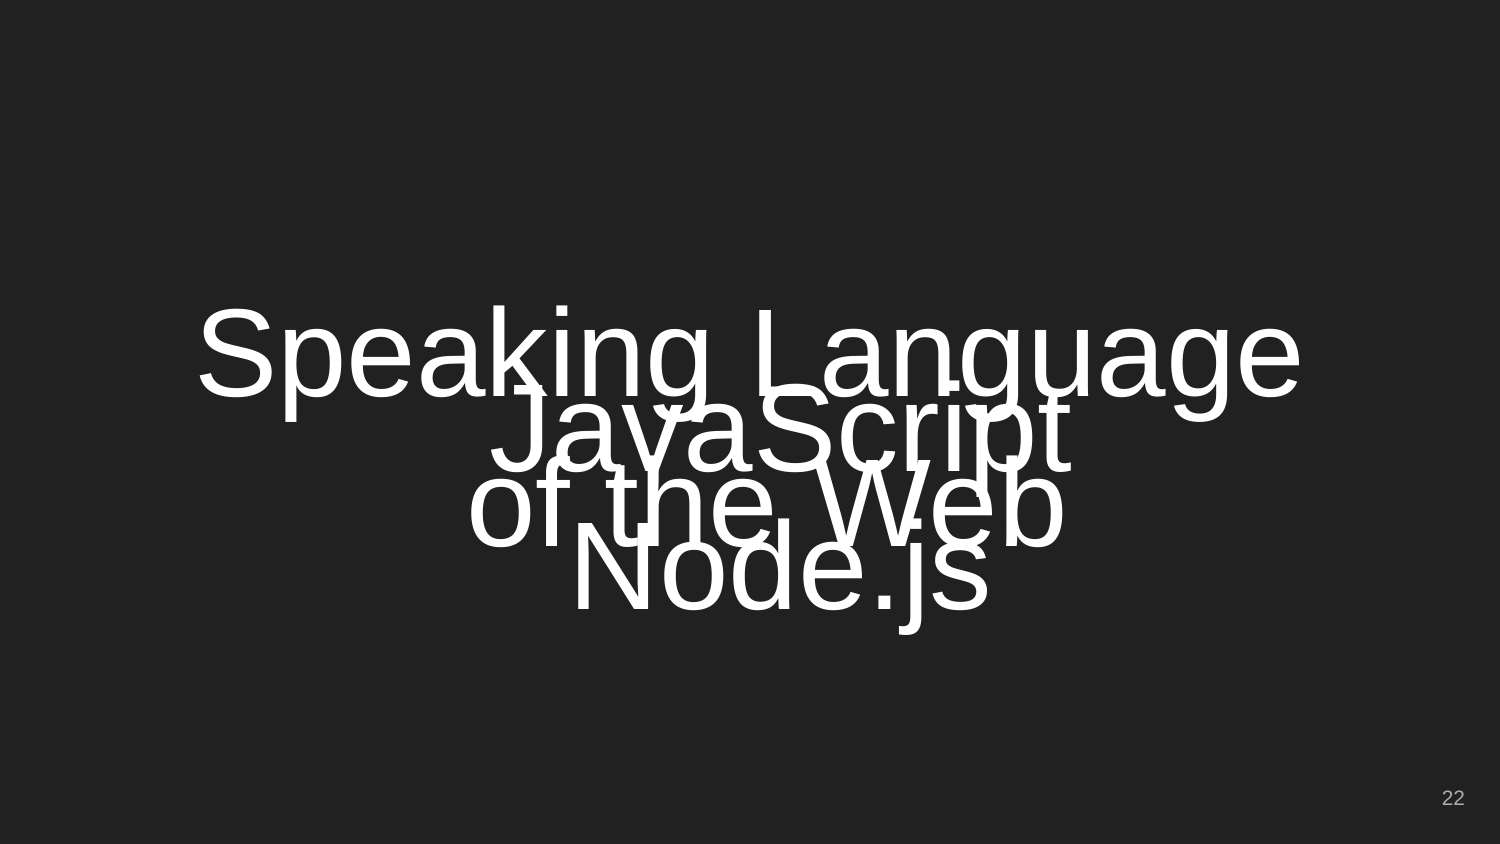

# Speaking Language
 of the Web
JavaScript
Node.js
22